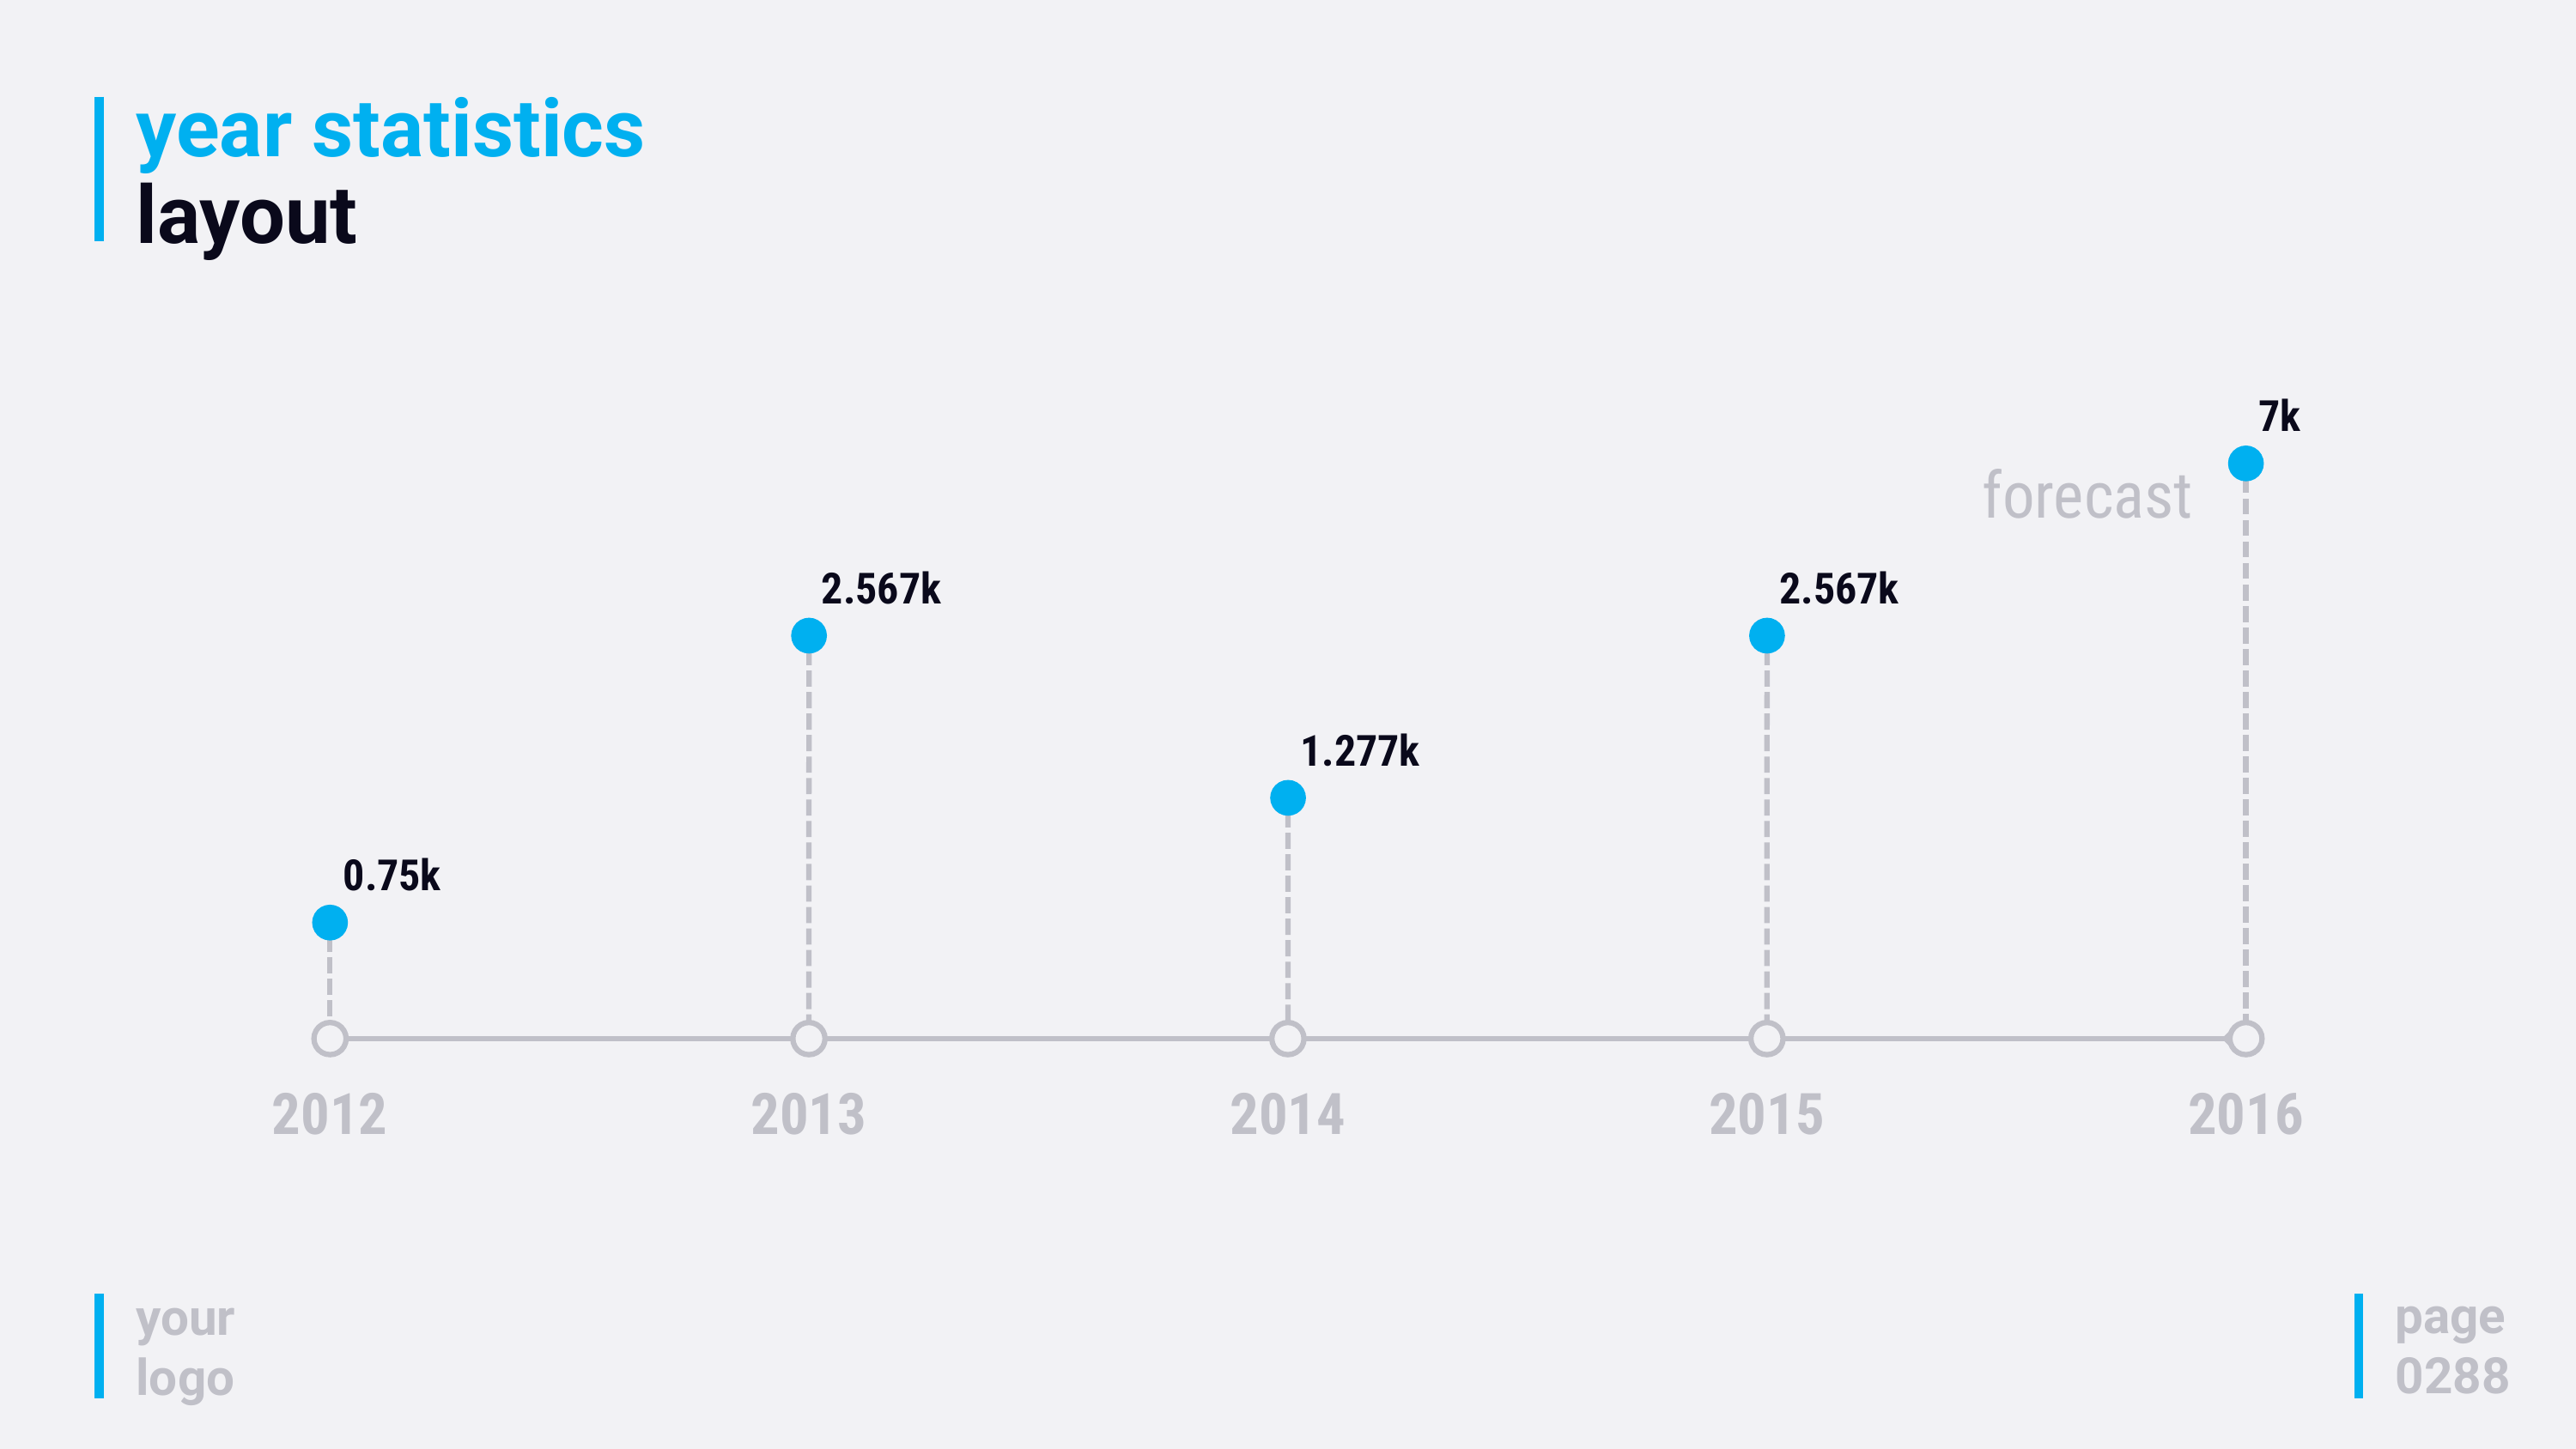

# year statistics layout
7k
forecast

2.567k
2.567k

1.277k

0.75k

2012
2014
2015
2016
2013
page
0288